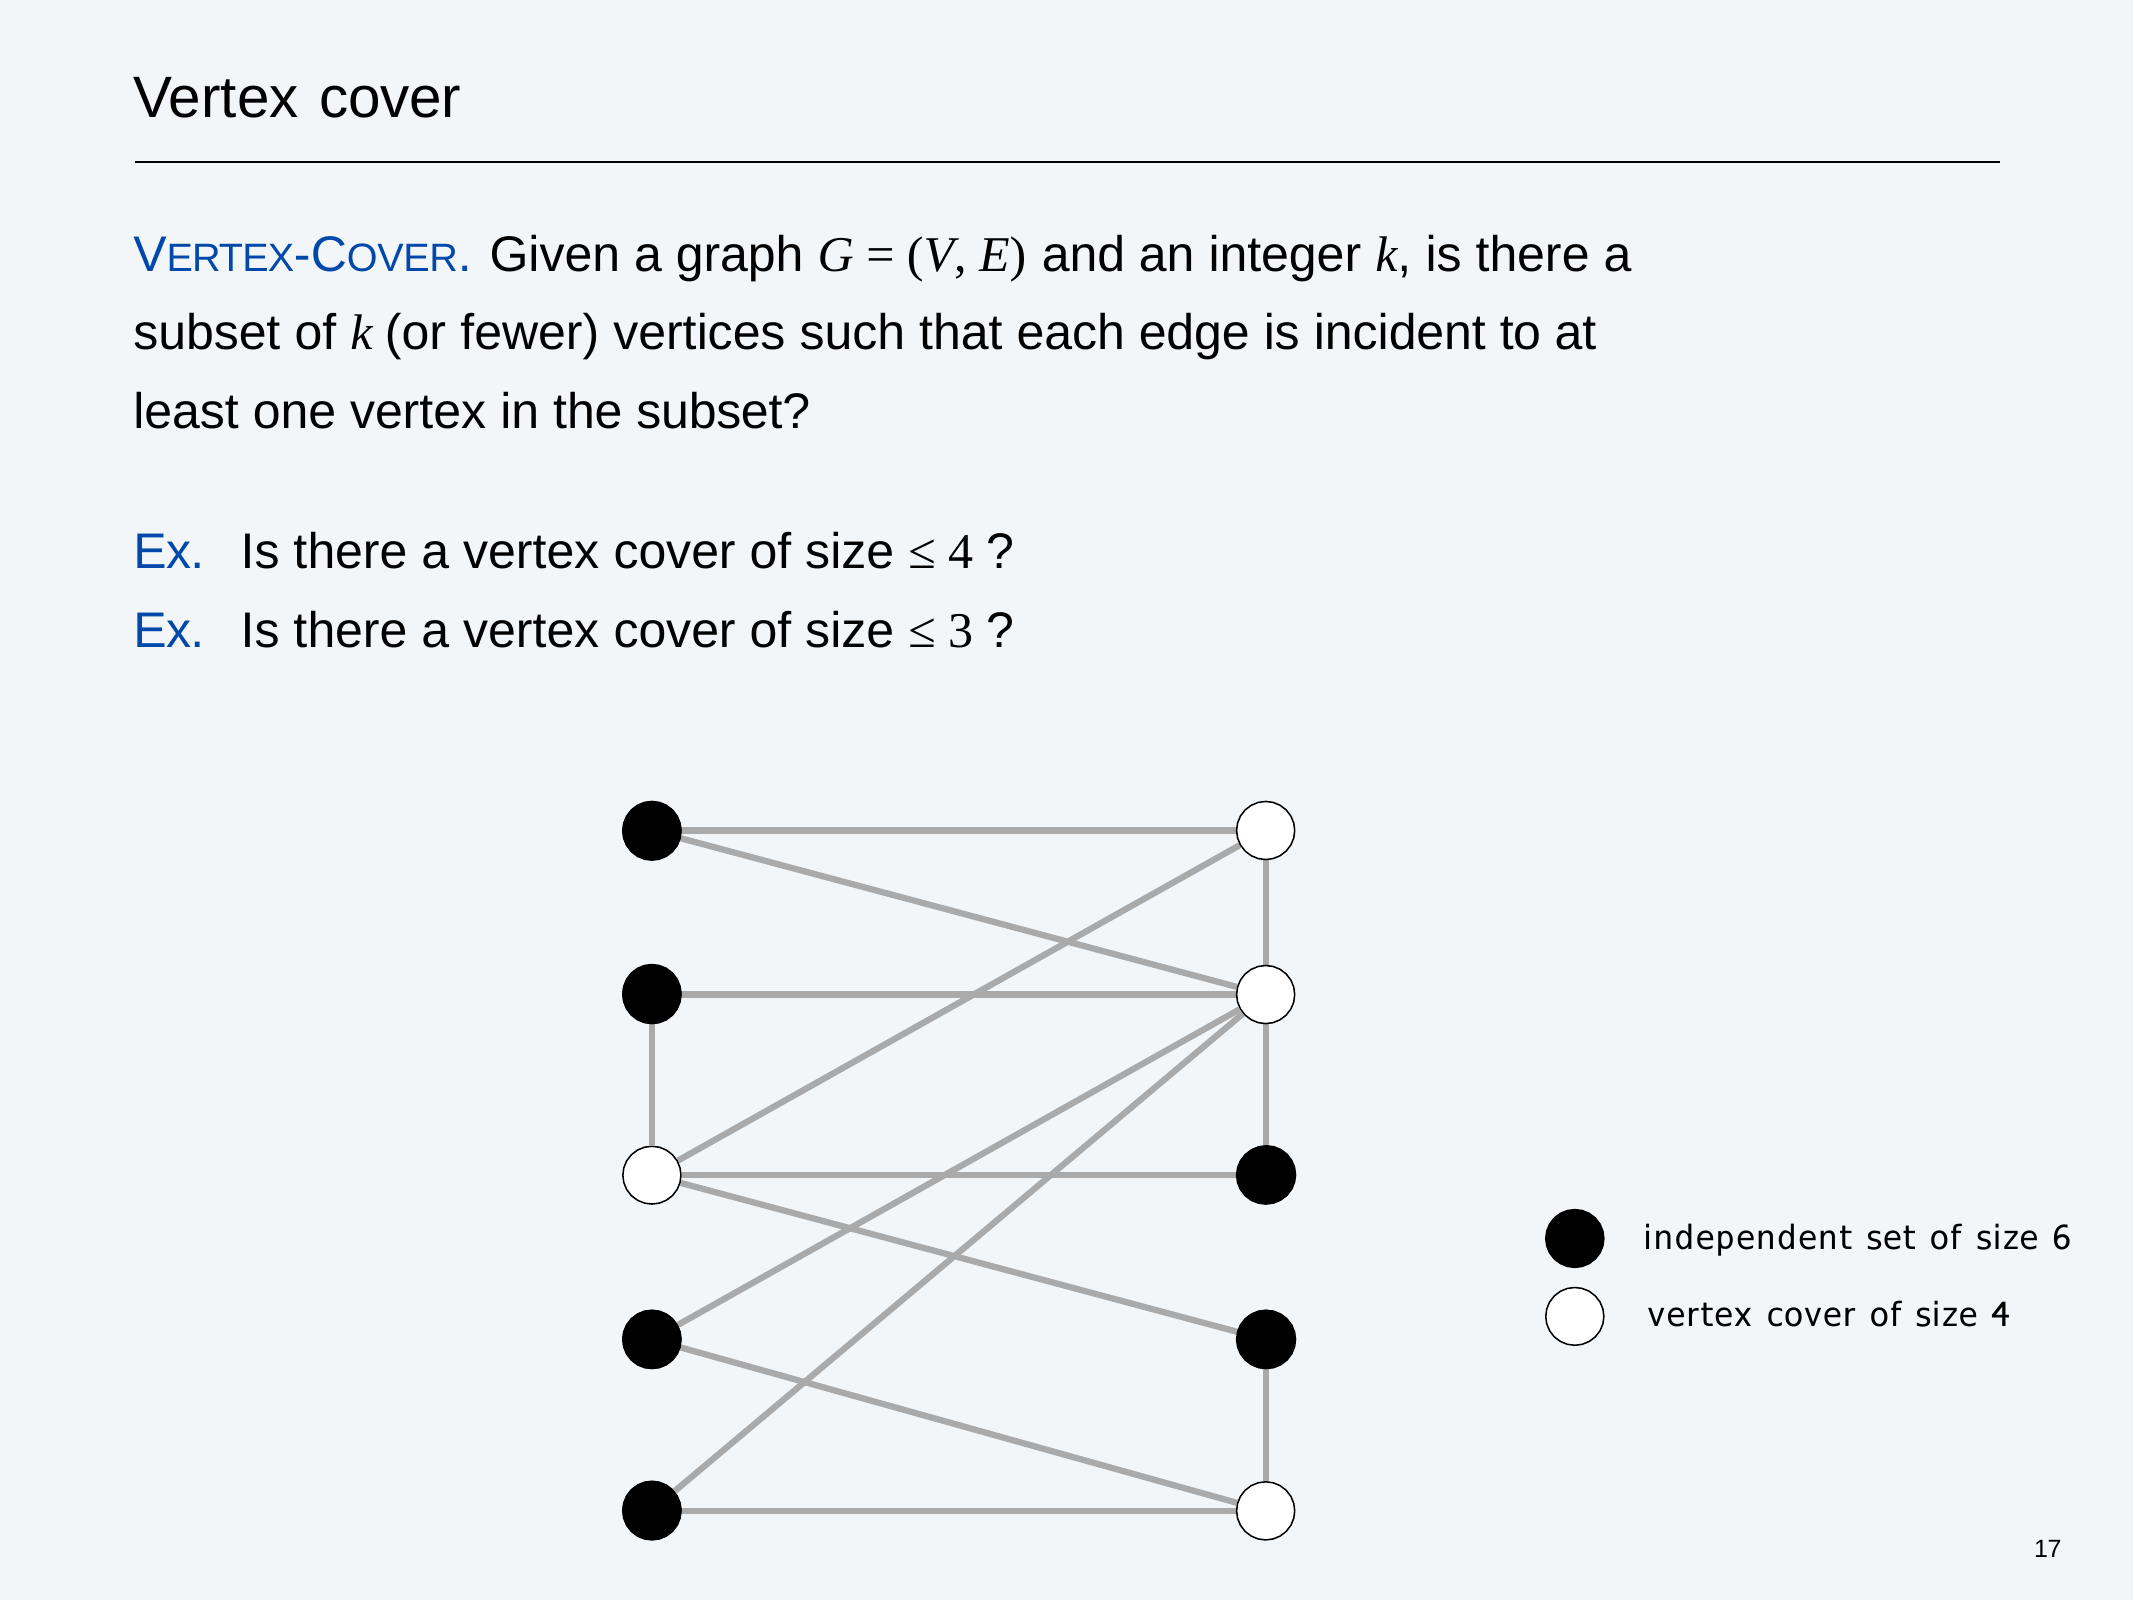

# Vertex cover

VERTEX-COVER.	Given a graph G = (V, E) and an integer k, is there a subset of k (or fewer) vertices such that each edge is incident to at least one vertex in the subset?

Ex.	Is there a vertex cover of size ≤ 4 ? Ex.	Is there a vertex cover of size ≤ 3 ?

independent set of size 6
vertex cover of size 4

17